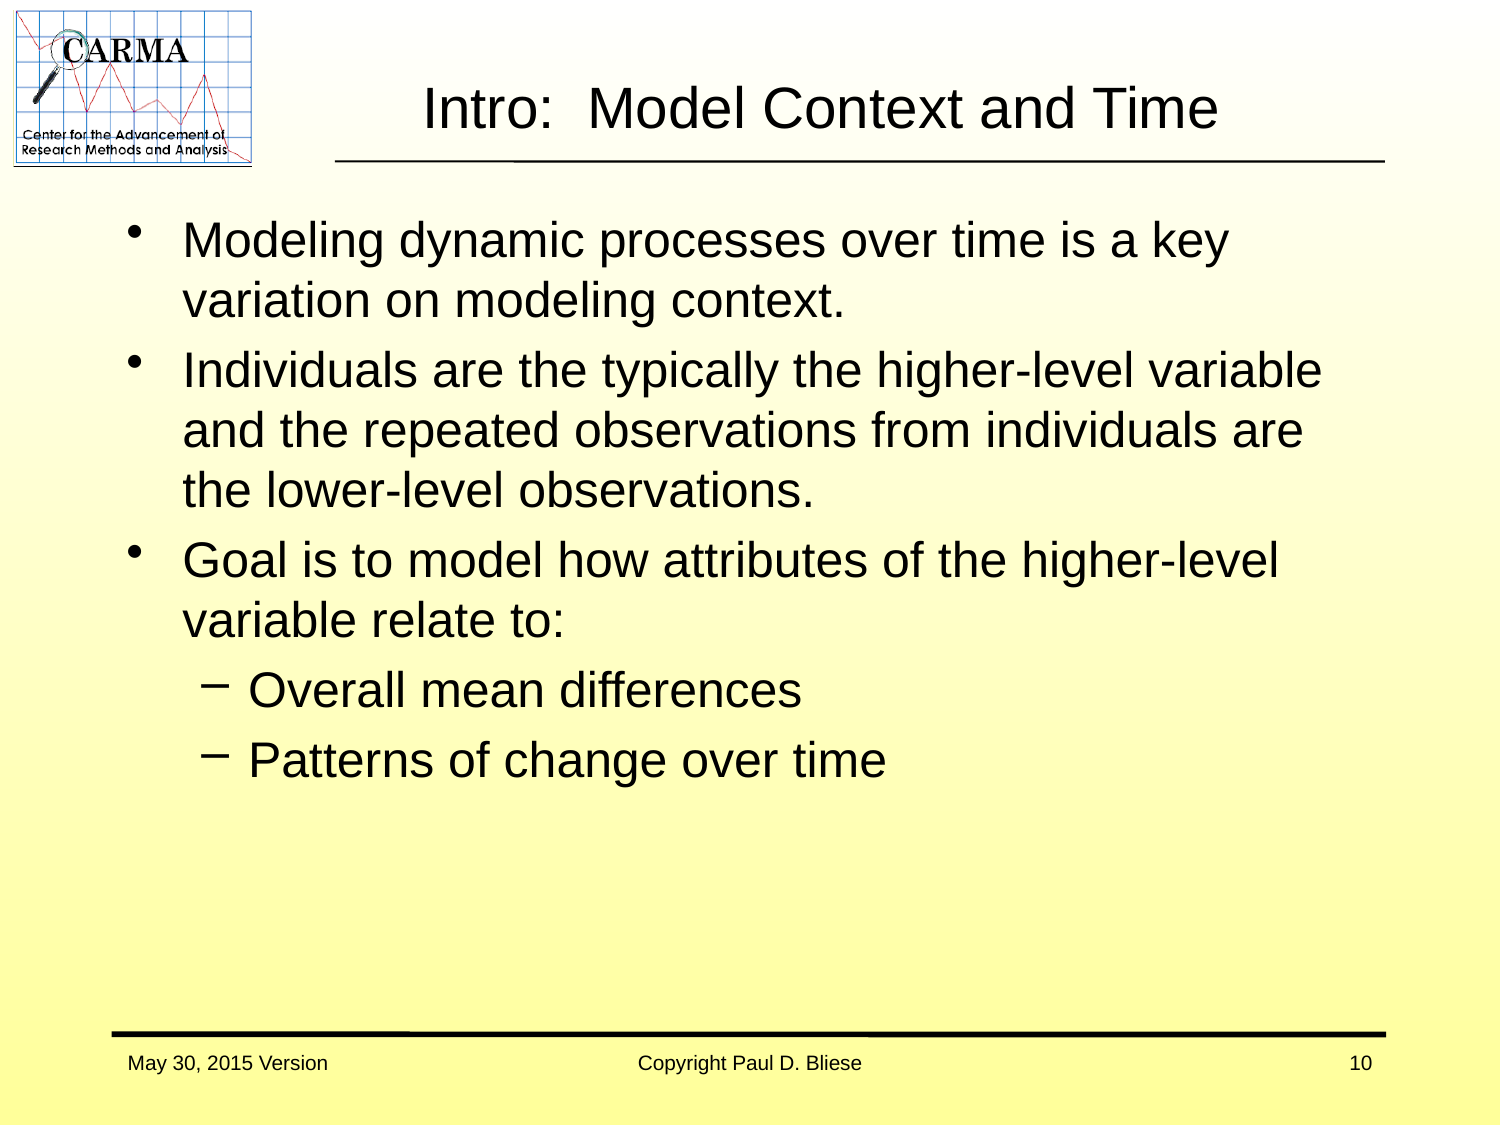

# Intro:  Model Context and Time
Modeling dynamic processes over time is a key variation on modeling context.
Individuals are the typically the higher-level variable and the repeated observations from individuals are the lower-level observations.
Goal is to model how attributes of the higher-level variable relate to:
Overall mean differences
Patterns of change over time
May 30, 2015 Version
Copyright Paul D. Bliese
10